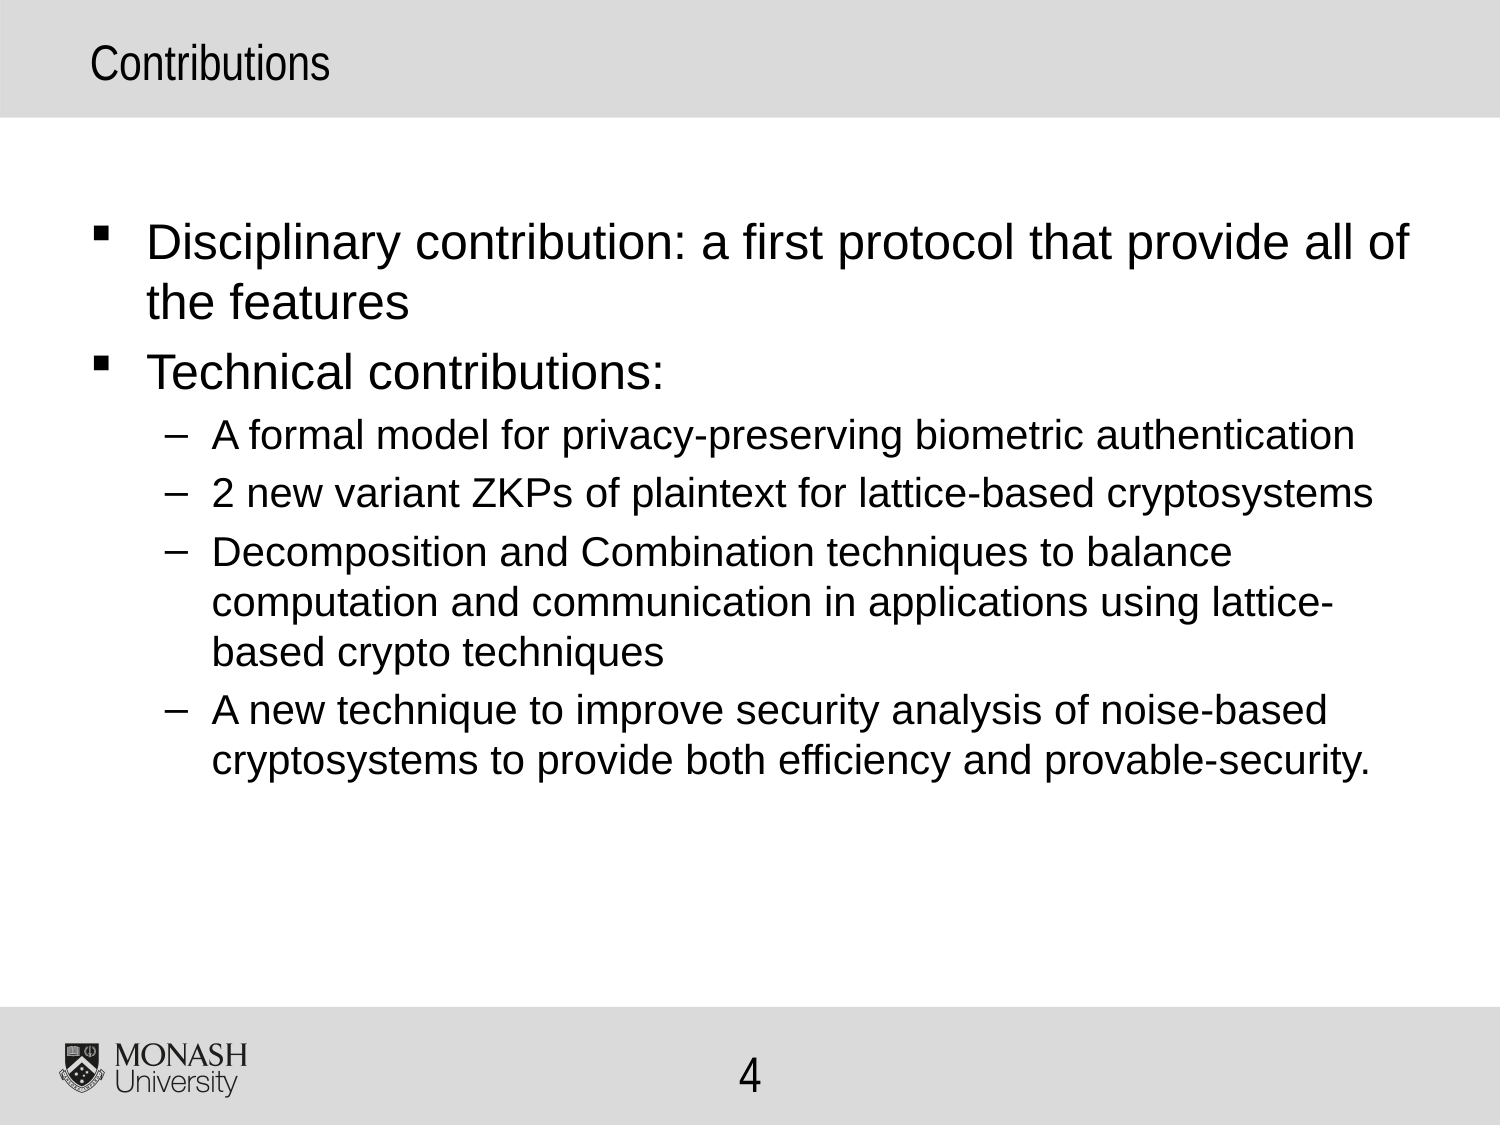

# Contributions
Disciplinary contribution: a first protocol that provide all of the features
Technical contributions:
A formal model for privacy-preserving biometric authentication
2 new variant ZKPs of plaintext for lattice-based cryptosystems
Decomposition and Combination techniques to balance computation and communication in applications using lattice-based crypto techniques
A new technique to improve security analysis of noise-based cryptosystems to provide both efficiency and provable-security.